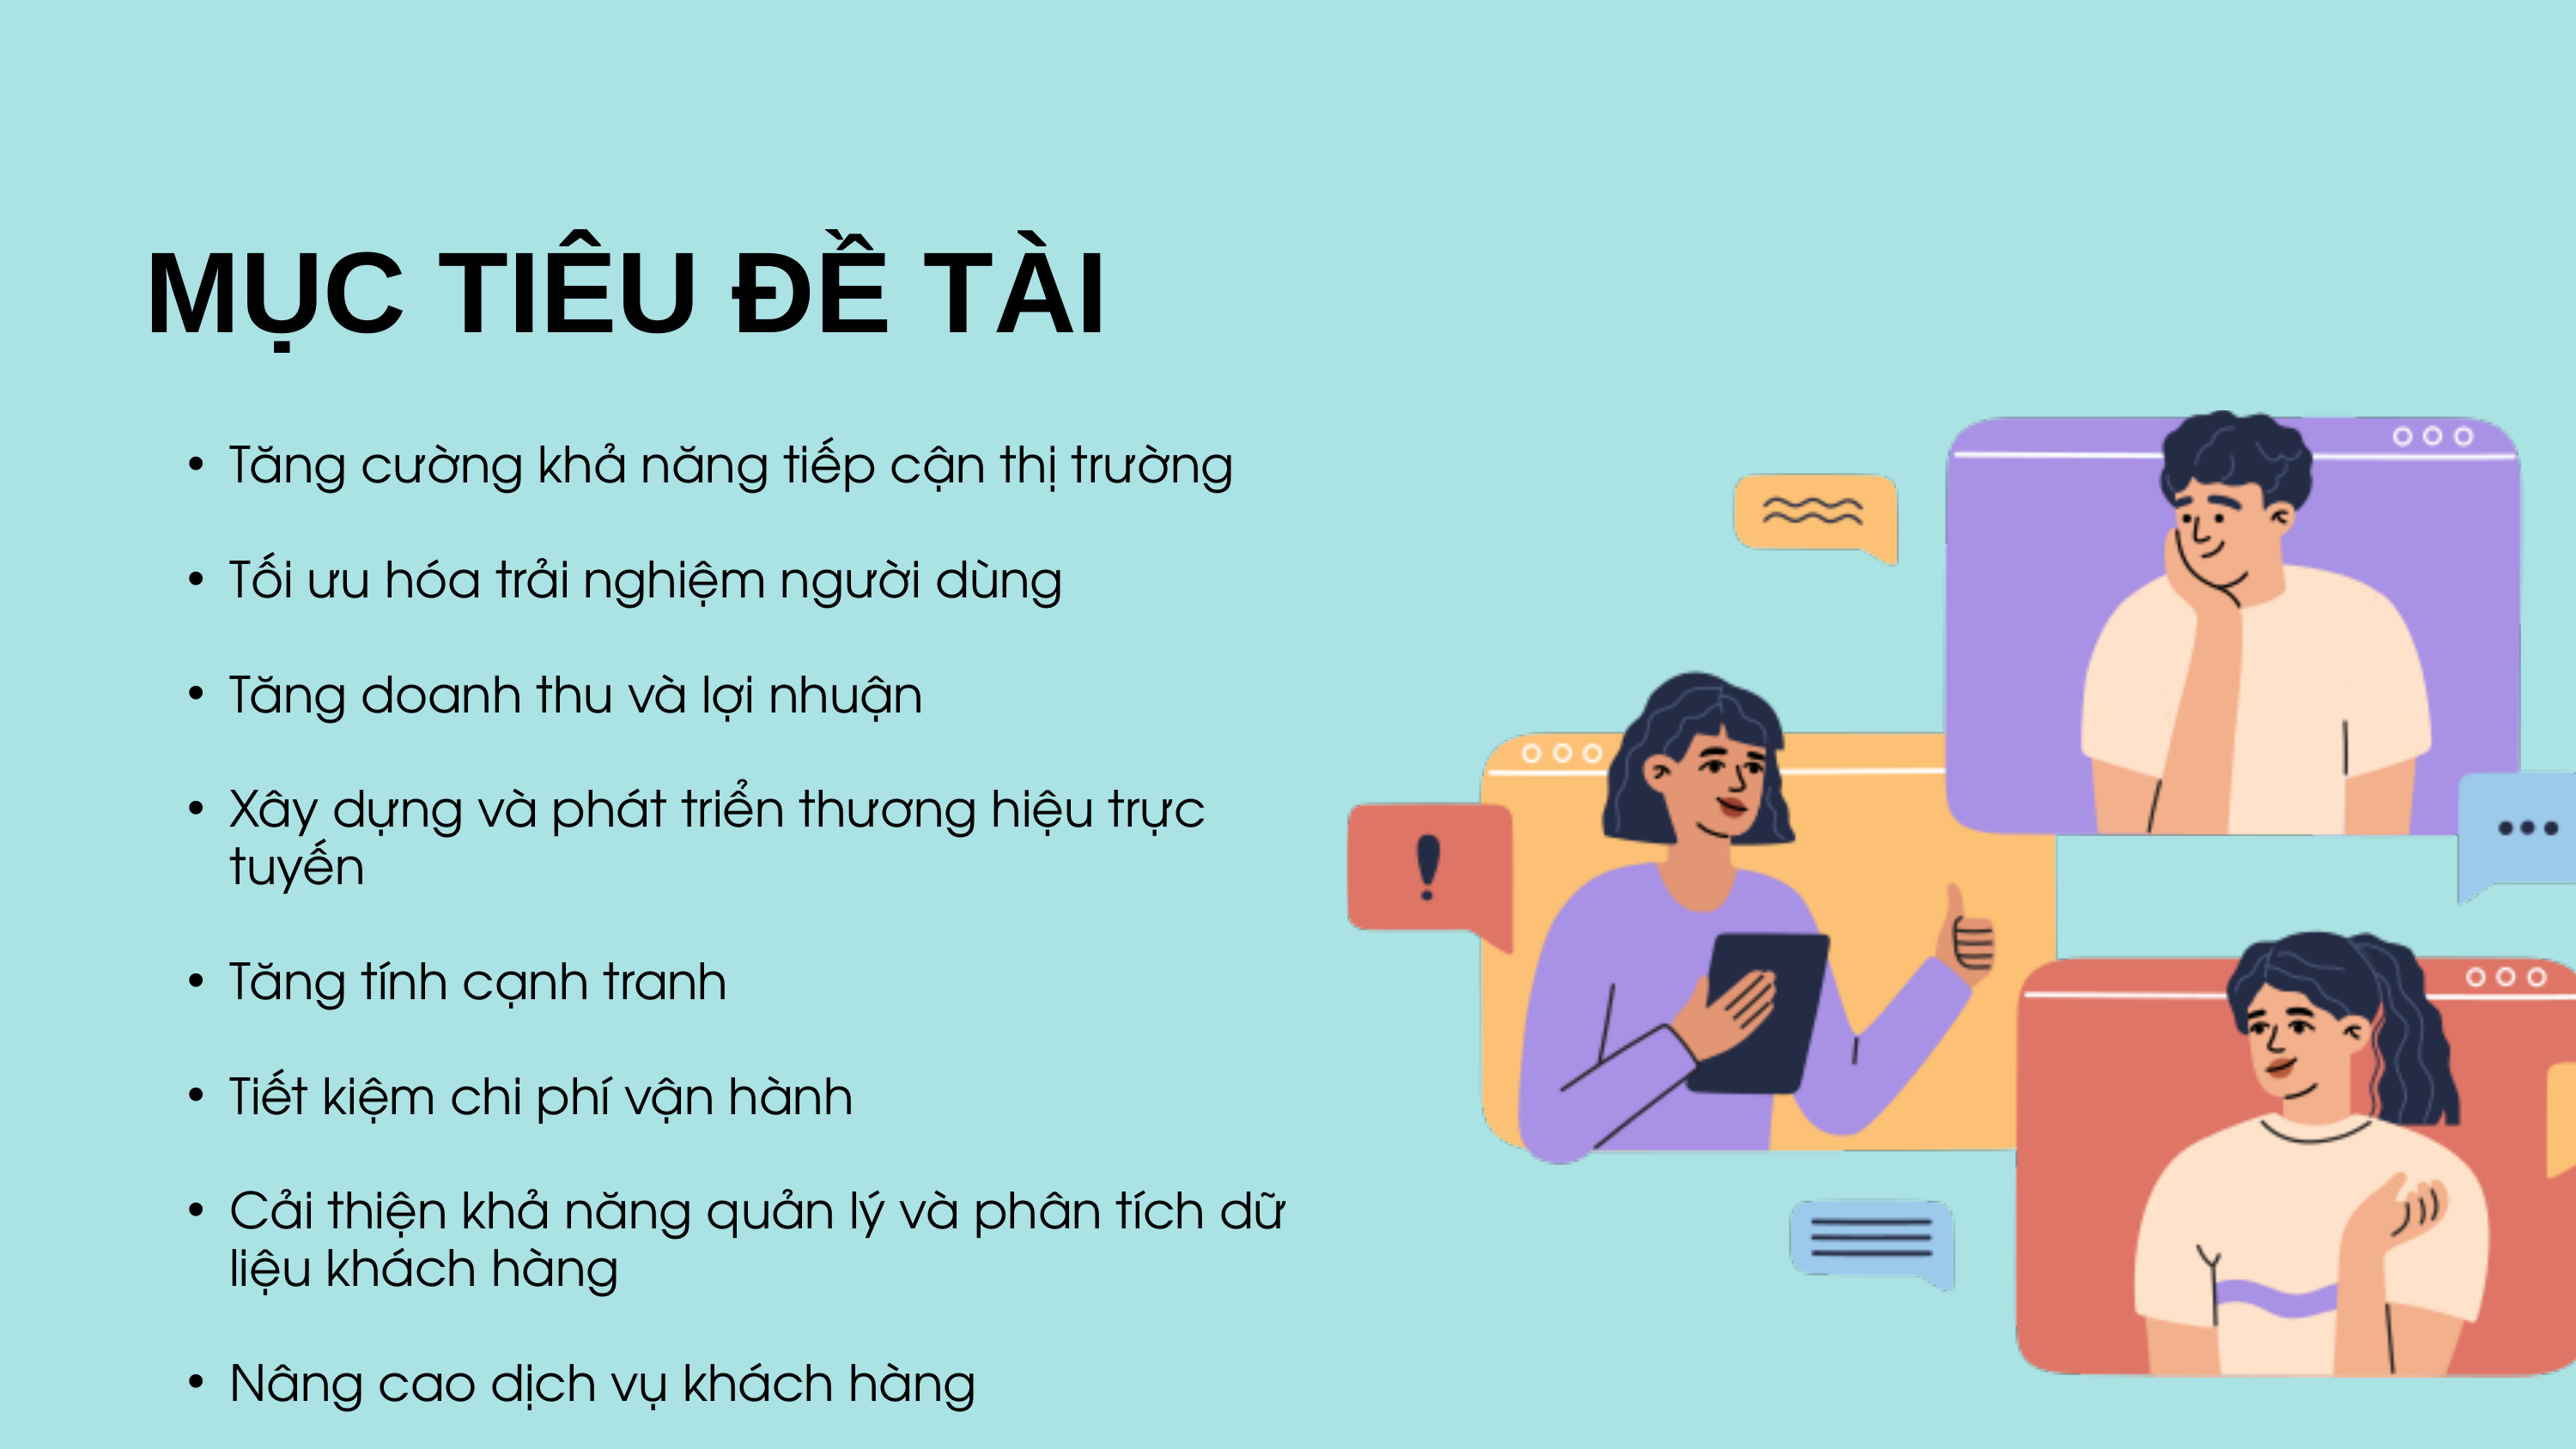

MỤC TIÊU ĐỀ TÀI

Tăng cường khả năng tiếp cận thị trường

Tối ưu hóa trải nghiệm người dùng

Tăng doanh thu và lợi nhuận

Xây dựng và phát triển thương hiệu trực tuyến

Tăng tính cạnh tranh

Tiết kiệm chi phí vận hành

Cải thiện khả năng quản lý và phân tích dữ liệu khách hàng

Nâng cao dịch vụ khách hàng